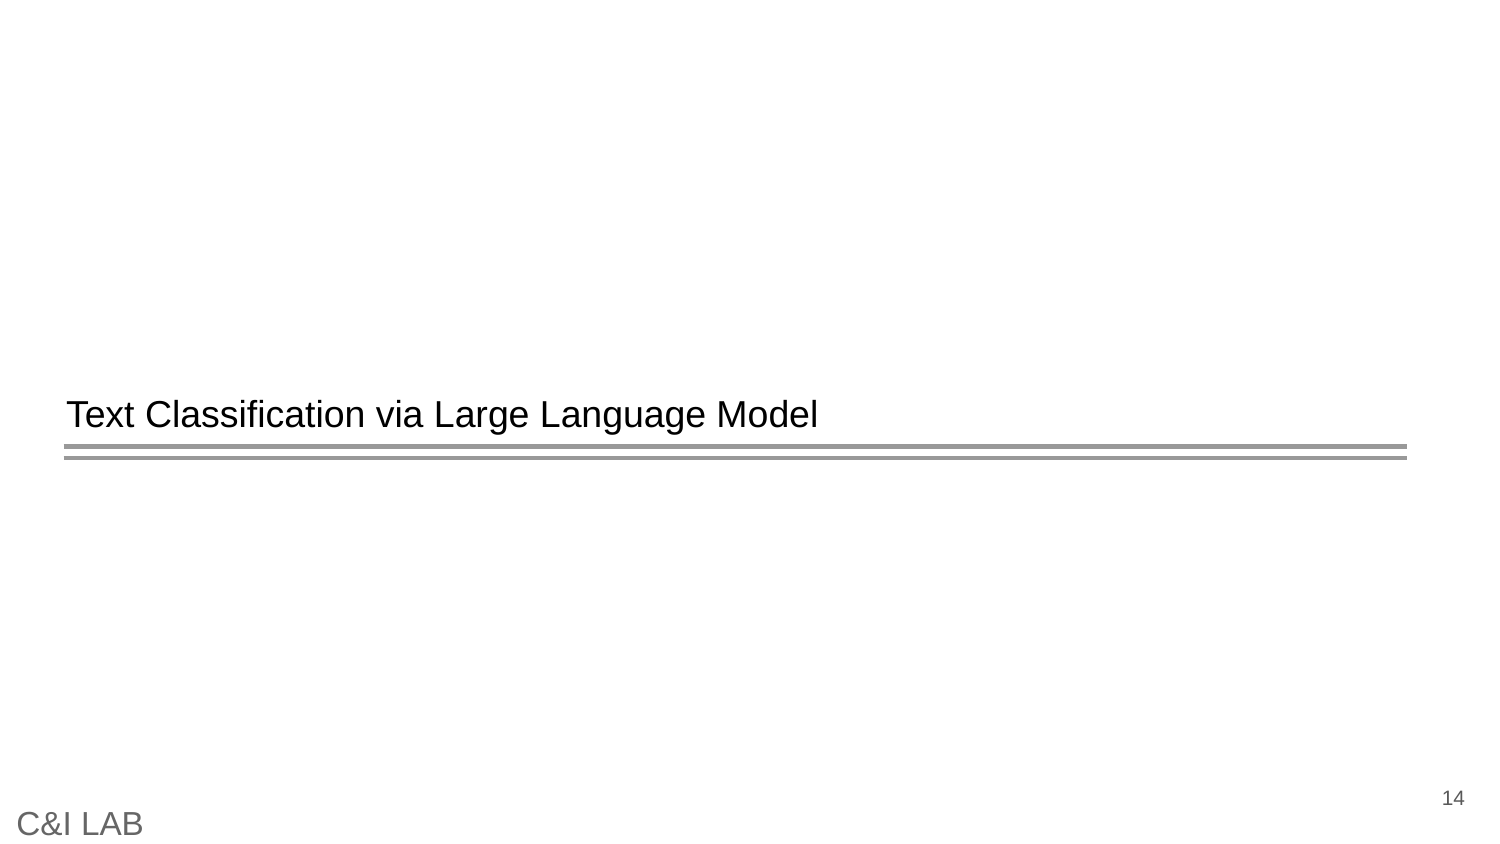

# Text Classification via Large Language Model
14
C&I LAB